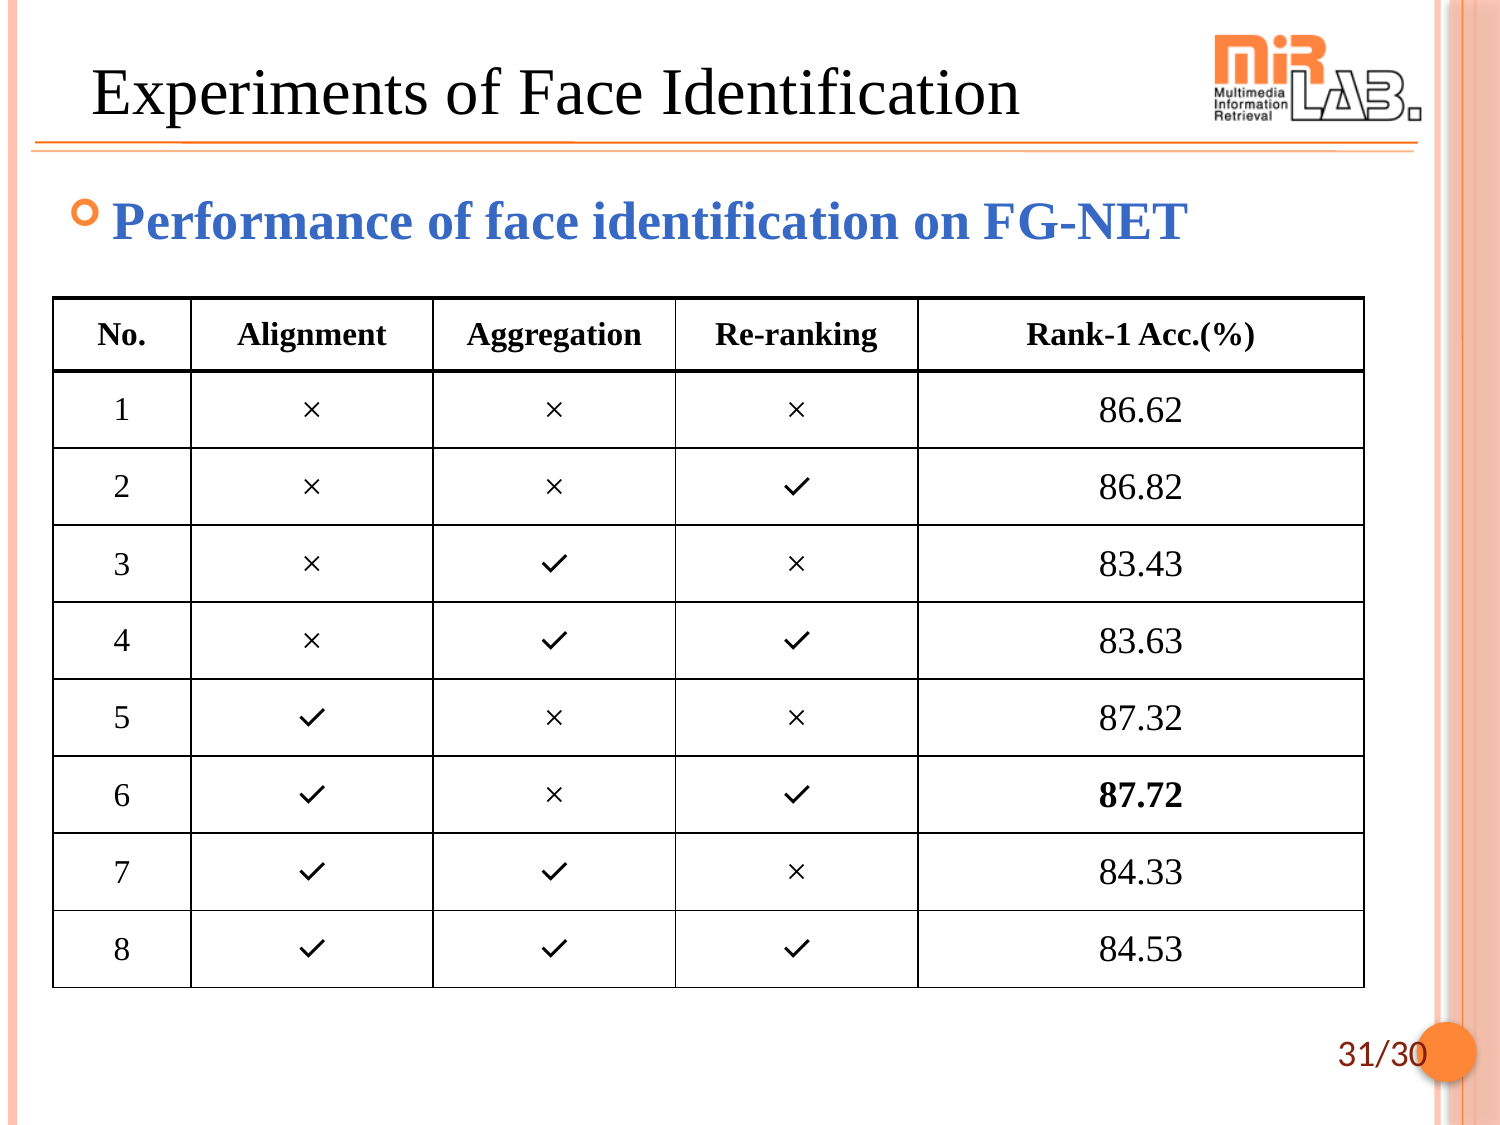

# Experiments of Face Identification
Performance of face identification on FG-NET

| No. | Alignment | Aggregation | Re-ranking | Rank-1 Acc.(%) |
| --- | --- | --- | --- | --- |
| 1 | × | × | × | 86.62 |
| 2 | × | × | ✓ | 86.82 |
| 3 | × | ✓ | × | 83.43 |
| 4 | × | ✓ | ✓ | 83.63 |
| 5 | ✓ | × | × | 87.32 |
| 6 | ✓ | × | ✓ | 87.72 |
| 7 | ✓ | ✓ | × | 84.33 |
| 8 | ✓ | ✓ | ✓ | 84.53 |